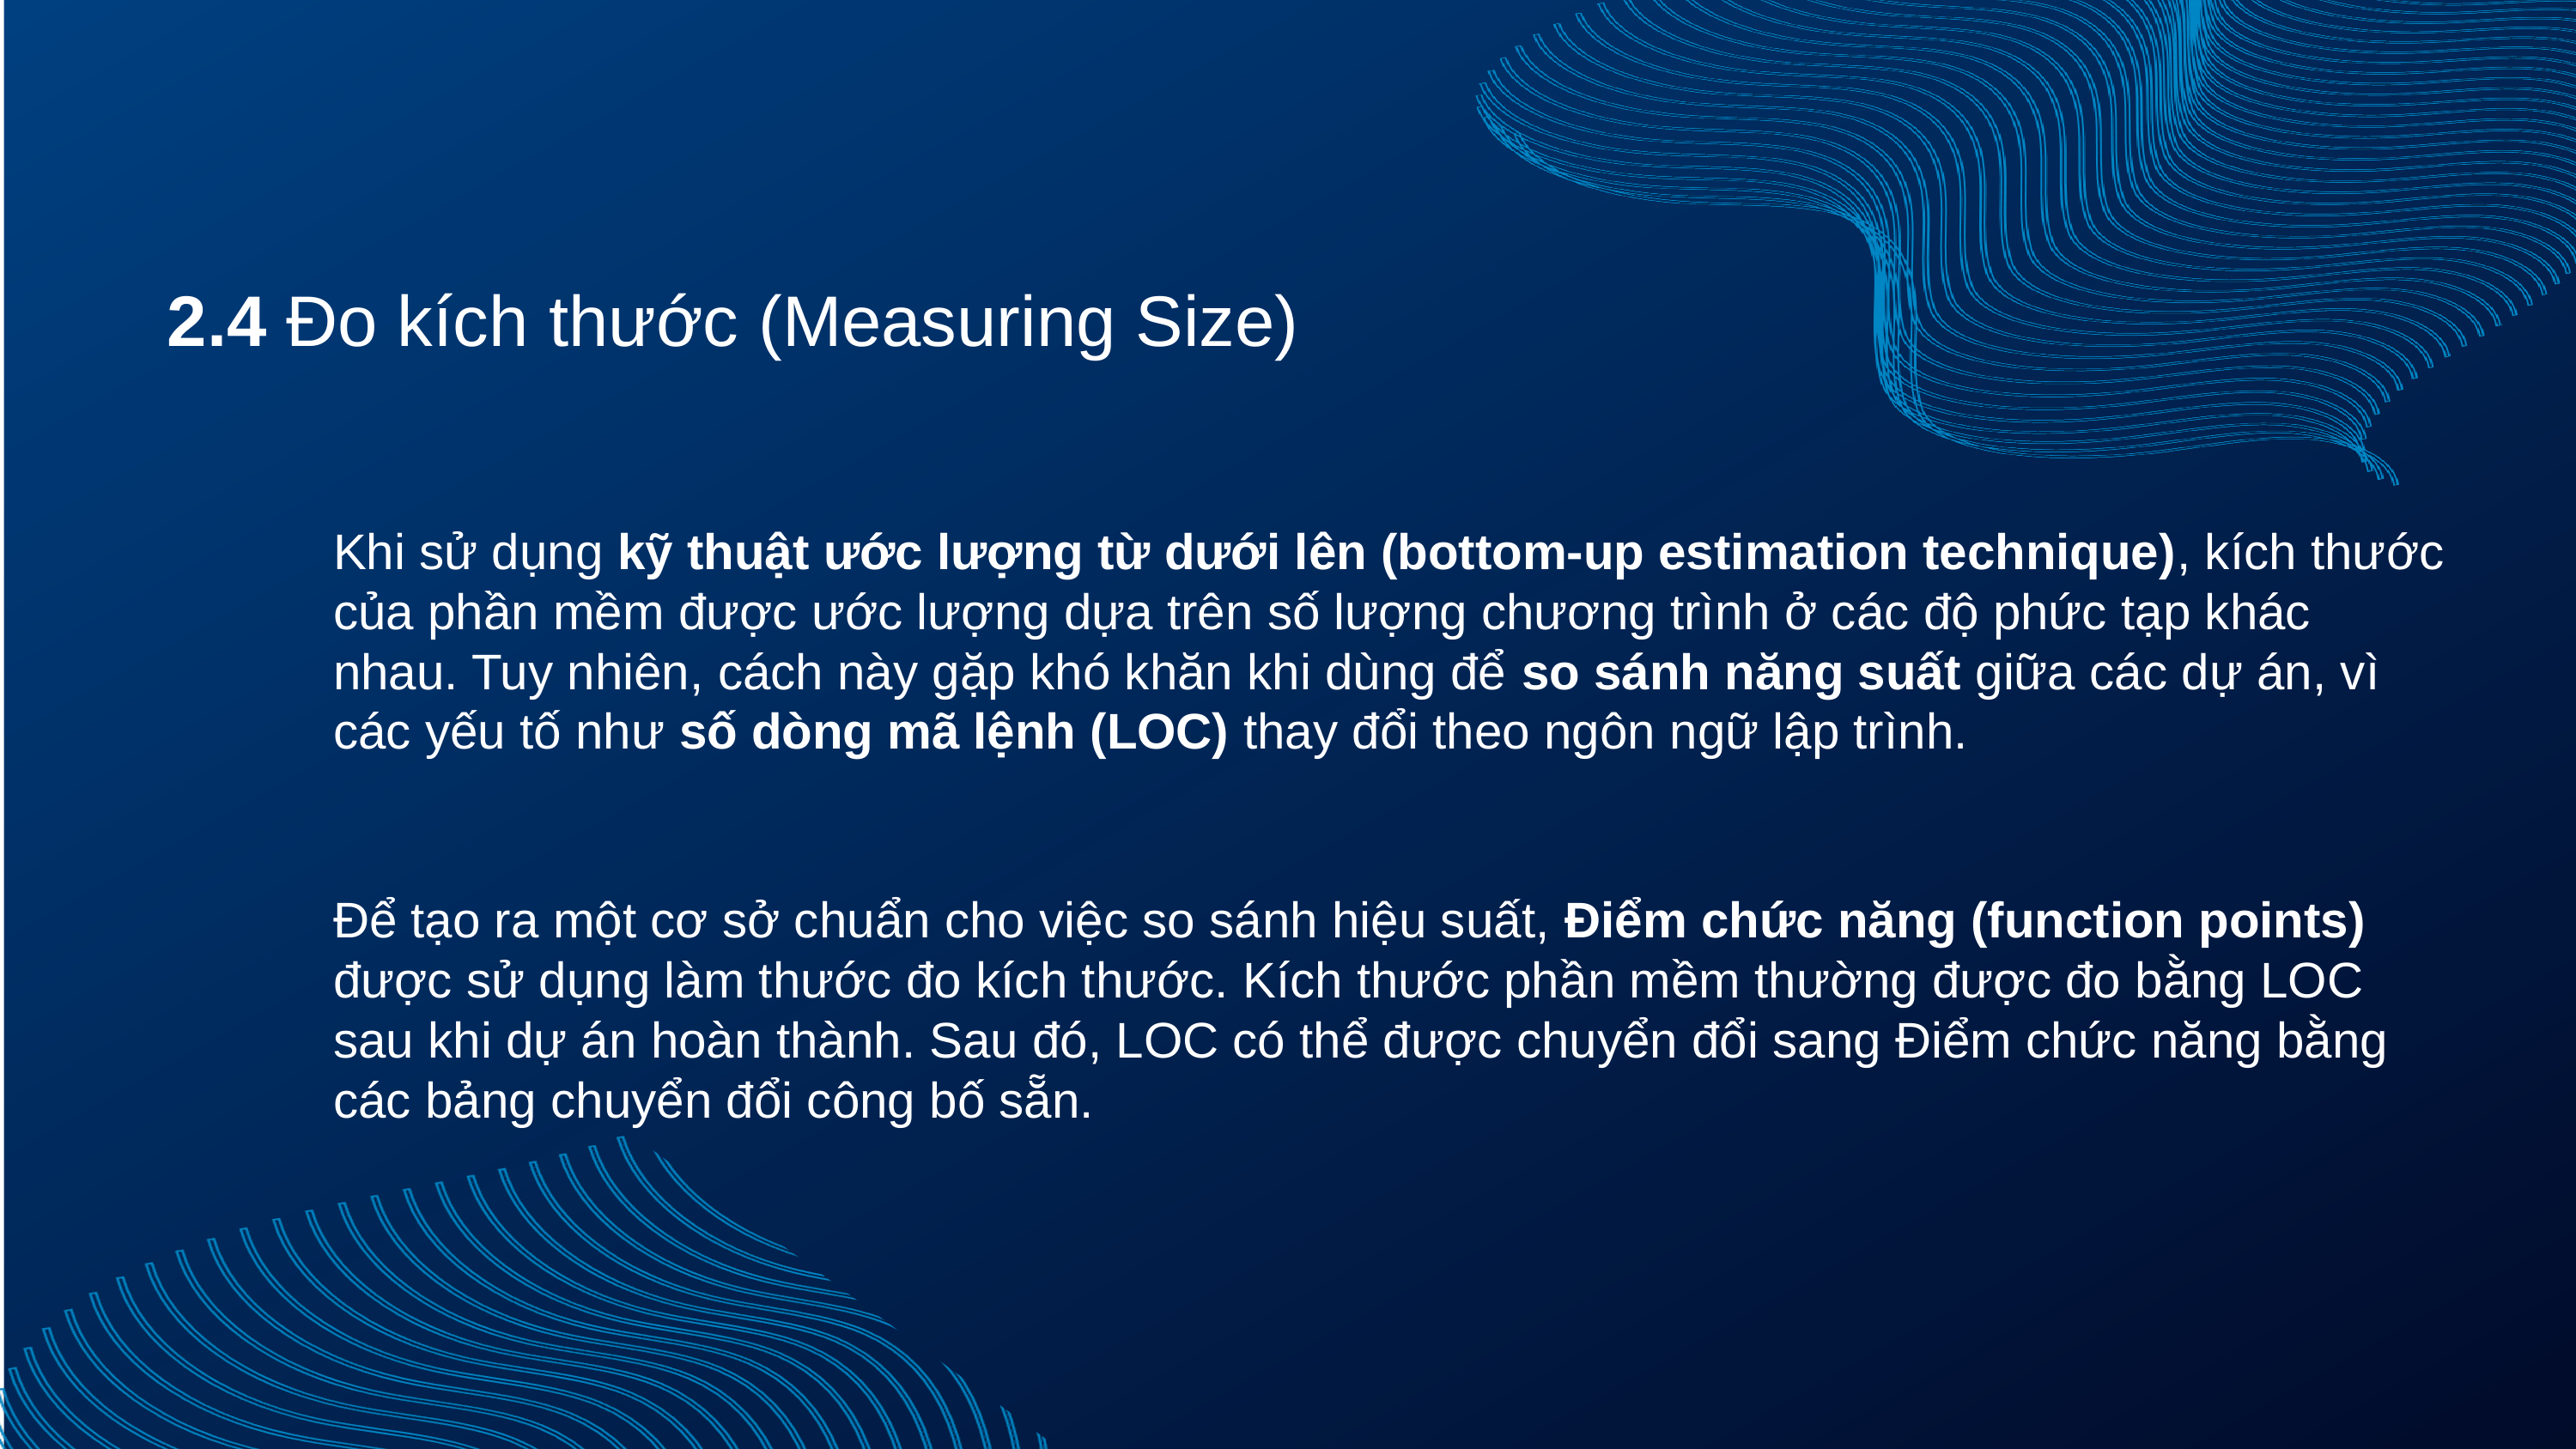

2.4 Đo kích thước (Measuring Size)
Khi sử dụng kỹ thuật ước lượng từ dưới lên (bottom-up estimation technique), kích thước của phần mềm được ước lượng dựa trên số lượng chương trình ở các độ phức tạp khác nhau. Tuy nhiên, cách này gặp khó khăn khi dùng để so sánh năng suất giữa các dự án, vì các yếu tố như số dòng mã lệnh (LOC) thay đổi theo ngôn ngữ lập trình.

Để tạo ra một cơ sở chuẩn cho việc so sánh hiệu suất, Điểm chức năng (function points) được sử dụng làm thước đo kích thước. Kích thước phần mềm thường được đo bằng LOC sau khi dự án hoàn thành. Sau đó, LOC có thể được chuyển đổi sang Điểm chức năng bằng các bảng chuyển đổi công bố sẵn.